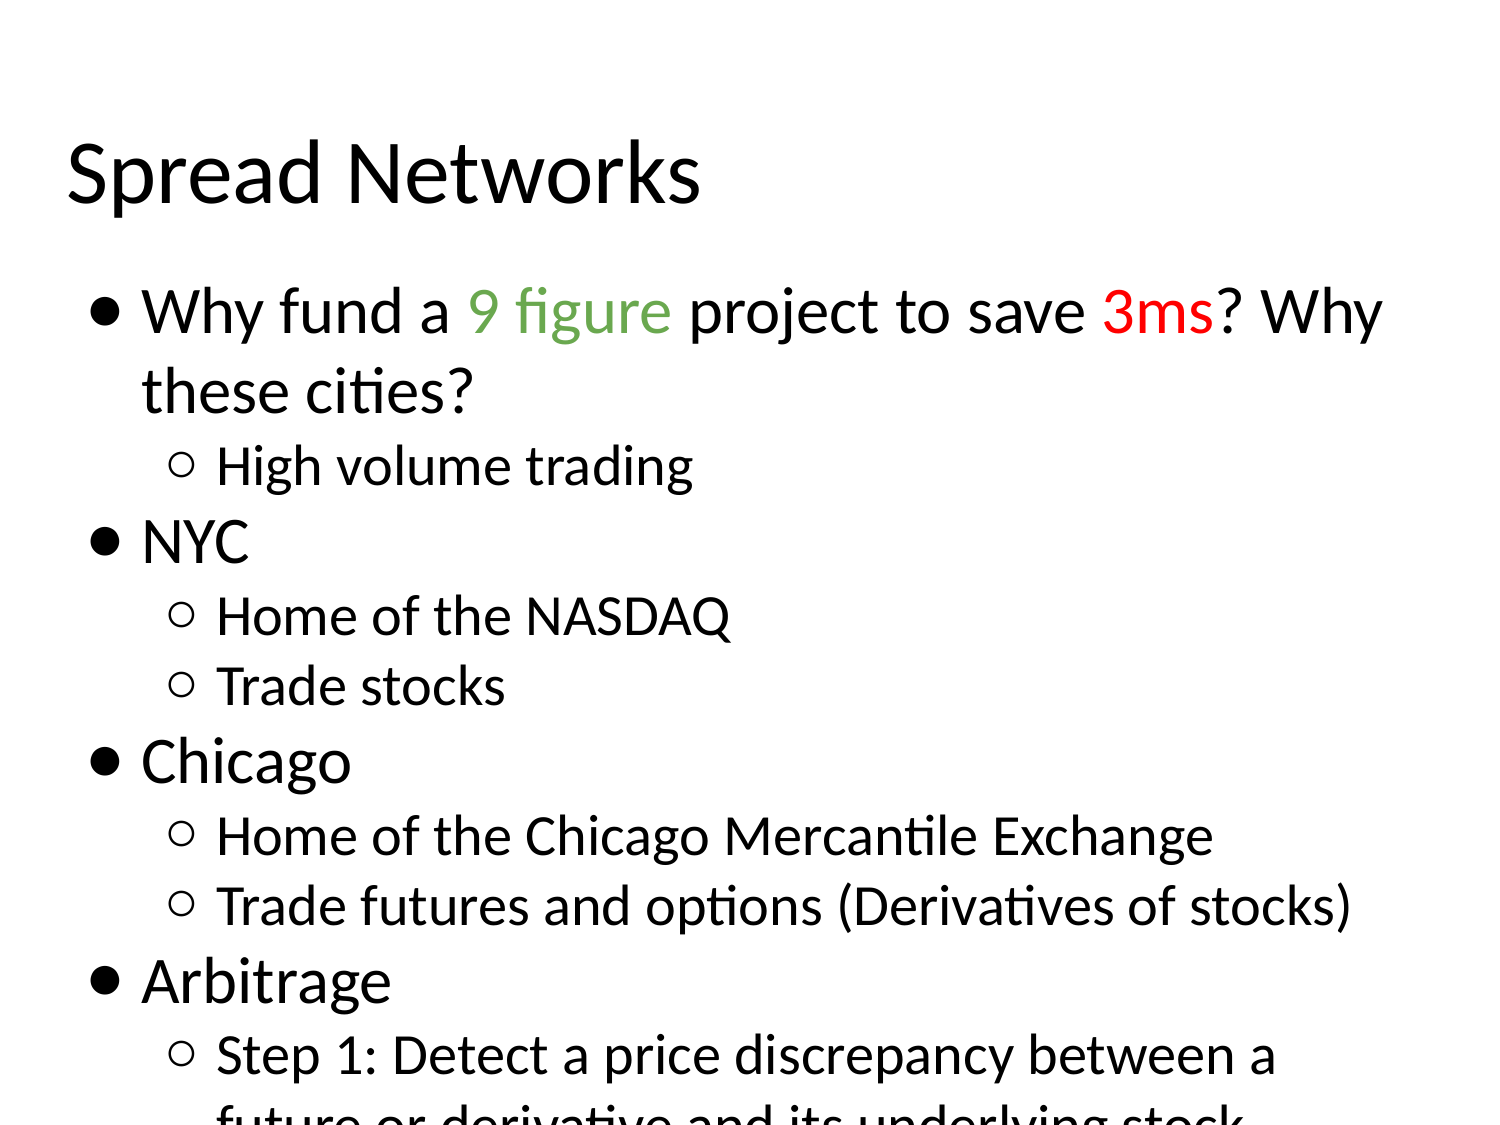

# Spread Networks
Why fund a 9 figure project to save 3ms? Why these cities?
High volume trading
NYC
Home of the NASDAQ
Trade stocks
Chicago
Home of the Chicago Mercantile Exchange
Trade futures and options (Derivatives of stocks)
Arbitrage
Step 1: Detect a price discrepancy between a future or derivative and its underlying stock
Step 2: ??? (Probably a degree in finance)
Step 3: Profit!
Only one catch. You have to be first.
If 3ms is enough time to place your trade before anyone else, that’s YOUR profit!